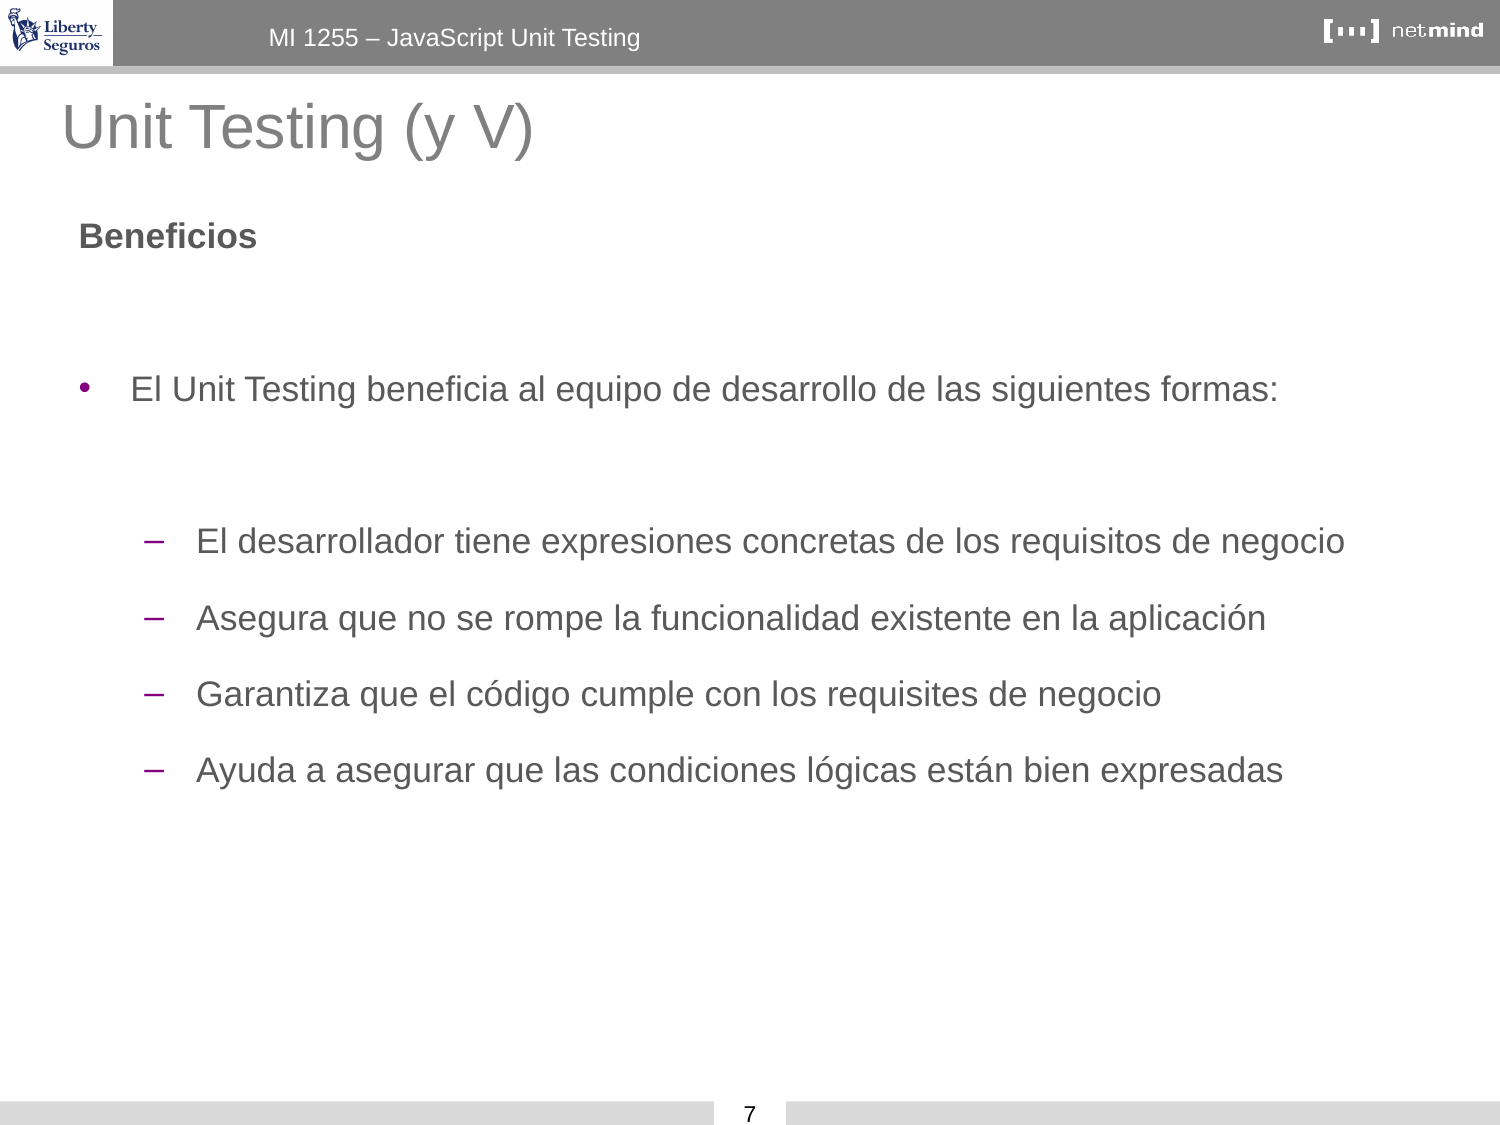

Unit Testing (y V)
Beneficios

El Unit Testing beneficia al equipo de desarrollo de las siguientes formas:

El desarrollador tiene expresiones concretas de los requisitos de negocio
Asegura que no se rompe la funcionalidad existente en la aplicación
Garantiza que el código cumple con los requisites de negocio
Ayuda a asegurar que las condiciones lógicas están bien expresadas

7